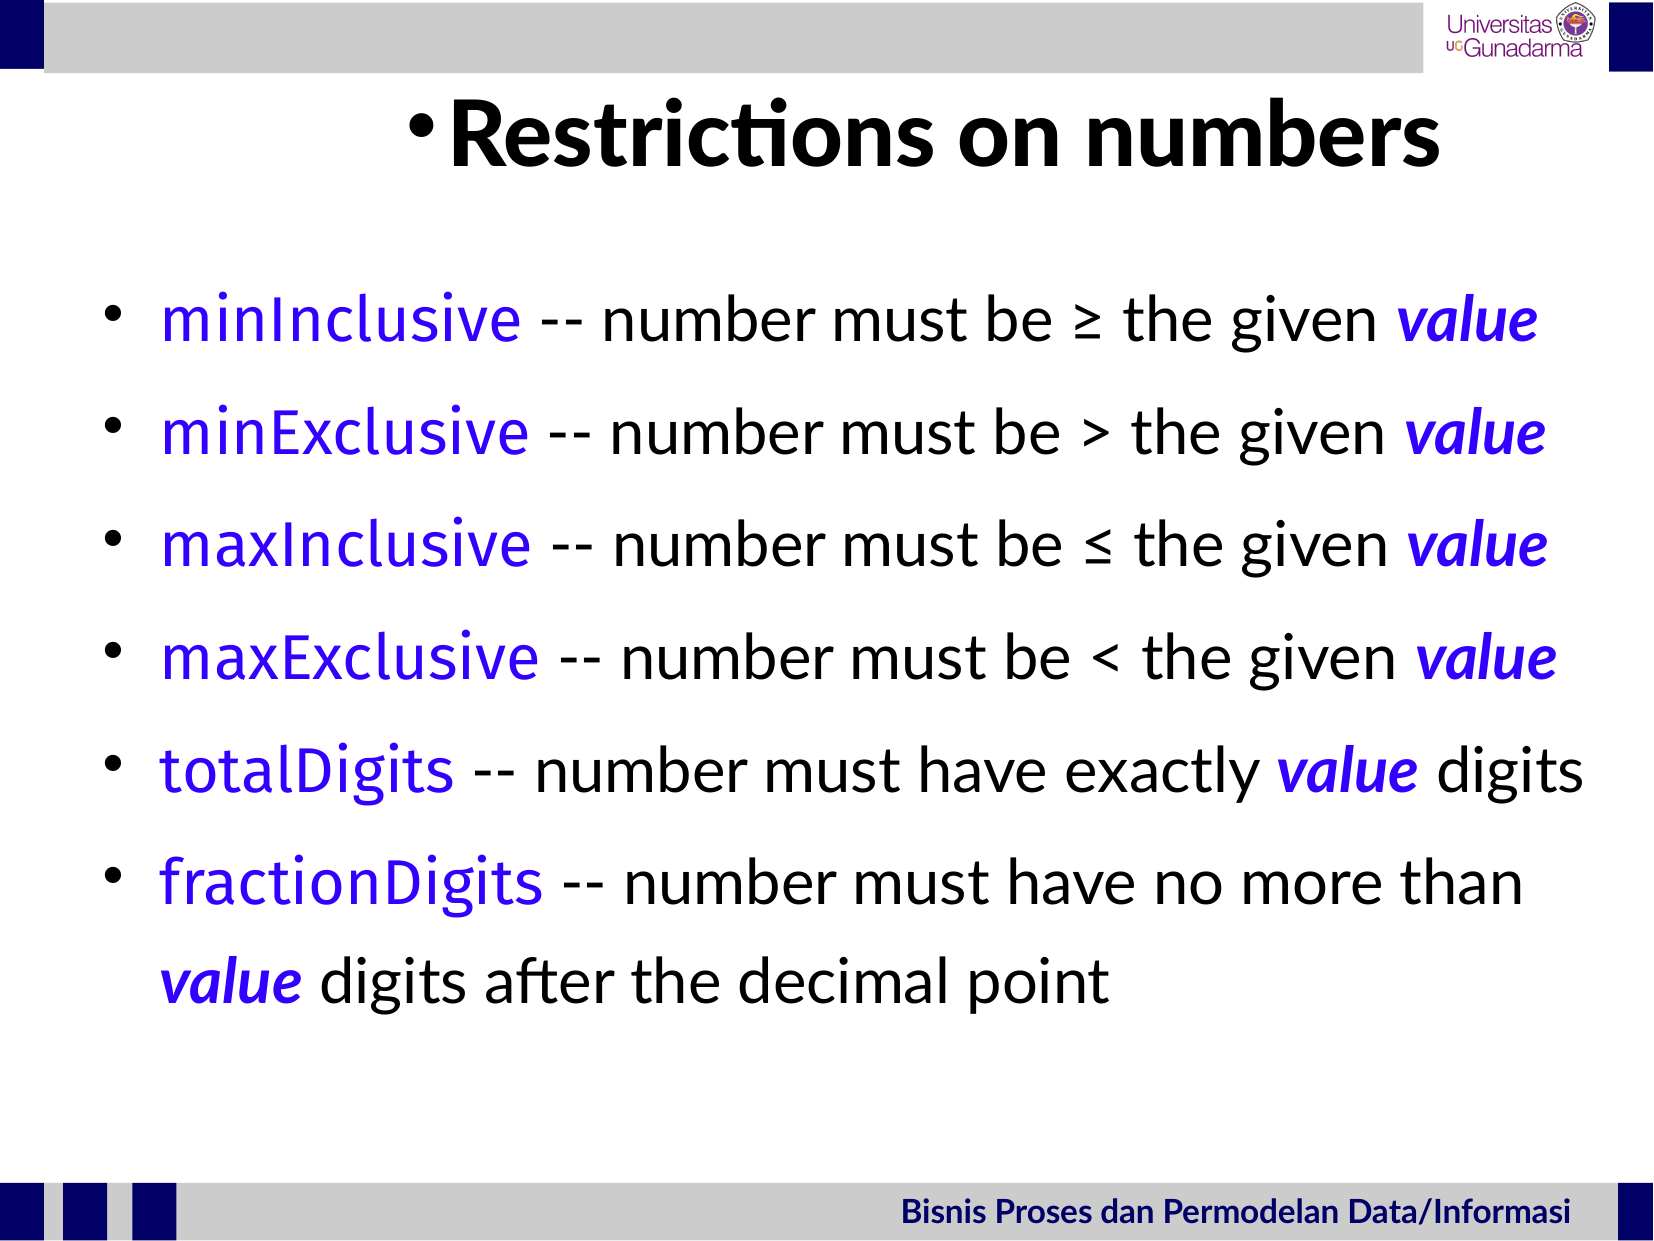

Restrictions on numbers
minInclusive -- number must be ≥ the given value
minExclusive -- number must be > the given value
maxInclusive -- number must be ≤ the given value
maxExclusive -- number must be < the given value
totalDigits -- number must have exactly value digits
fractionDigits -- number must have no more than value digits after the decimal point